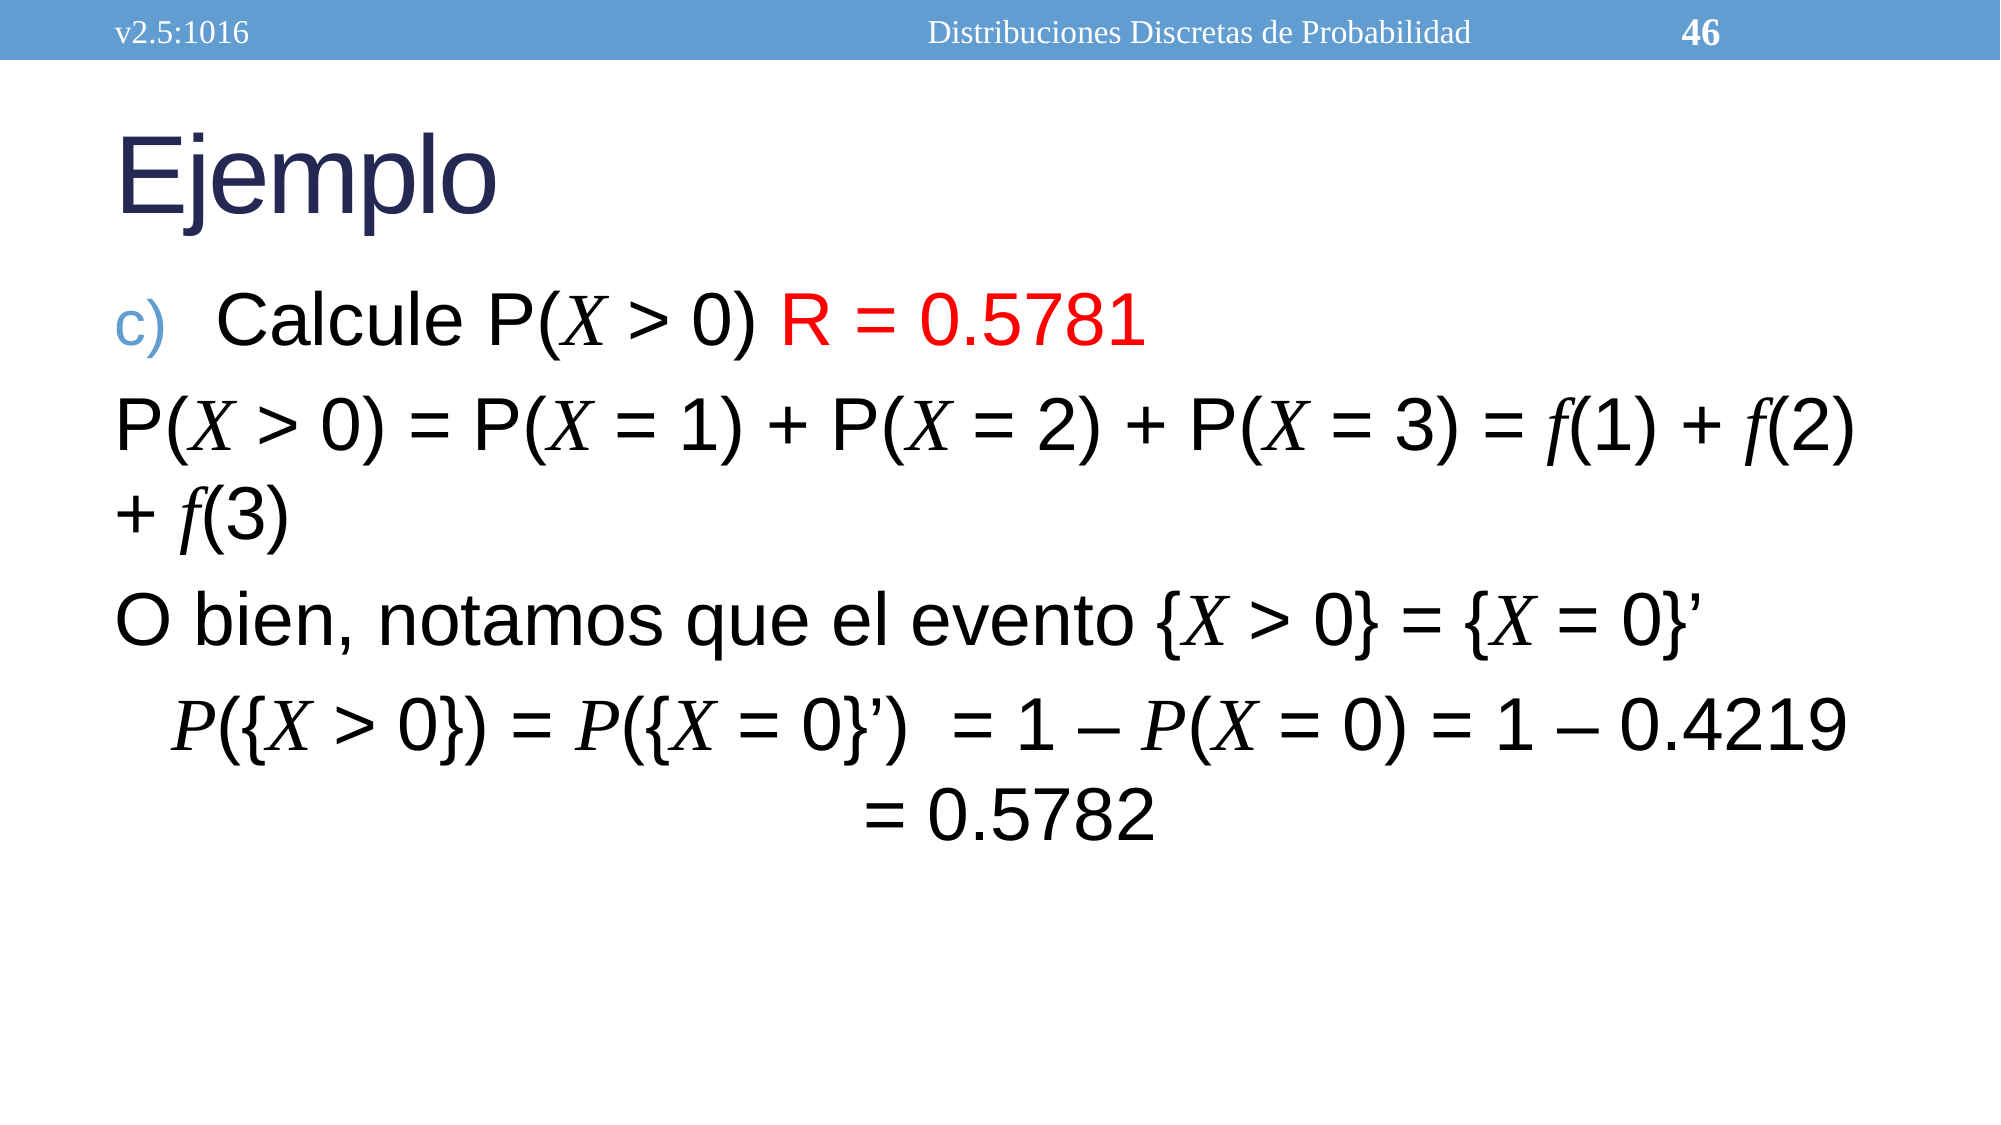

v2.5:1016
Distribuciones Discretas de Probabilidad
46
# Ejemplo
Calcule P(X > 0) R = 0.5781
P(X > 0) = P(X = 1) + P(X = 2) + P(X = 3) = f(1) + f(2) + f(3)
O bien, notamos que el evento {X > 0} = {X = 0}’
 P({X > 0}) = P({X = 0}’)  = 1 – P(X = 0) = 1 – 0.4219
 = 0.5782